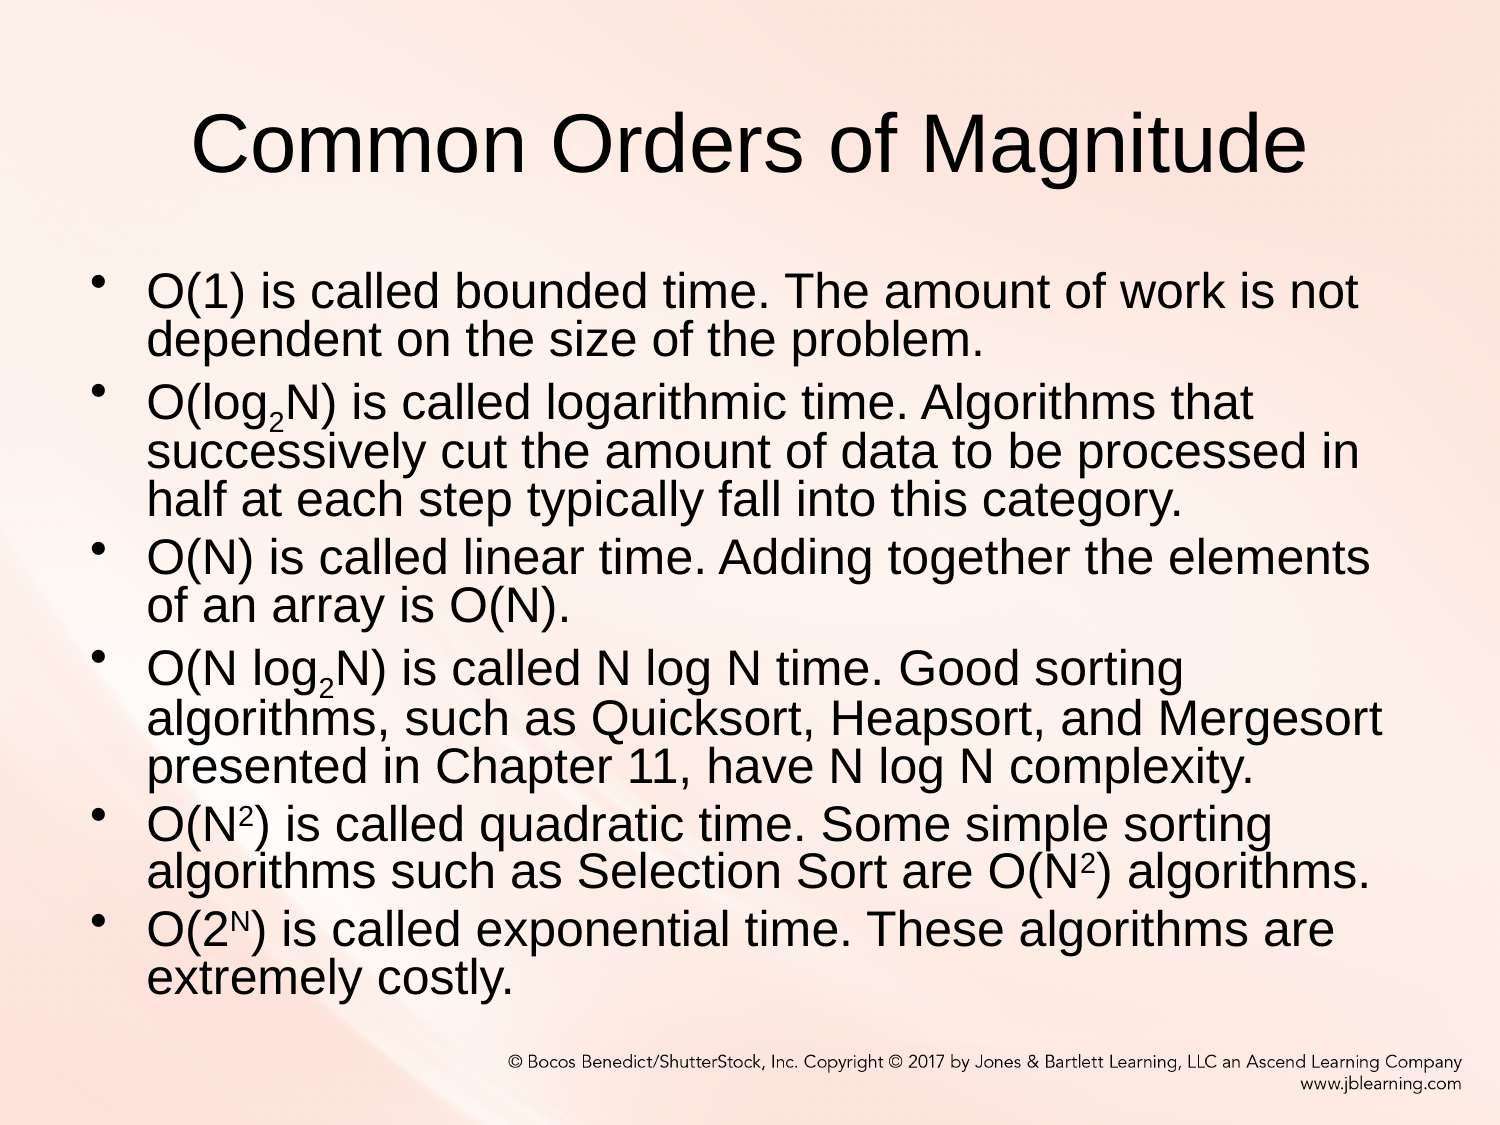

# Common Orders of Magnitude
O(1) is called bounded time. The amount of work is not dependent on the size of the problem.
O(log2N) is called logarithmic time. Algorithms that successively cut the amount of data to be processed in half at each step typically fall into this category.
O(N) is called linear time. Adding together the elements of an array is O(N).
O(N log2N) is called N log N time. Good sorting algorithms, such as Quicksort, Heapsort, and Mergesort presented in Chapter 11, have N log N complexity.
O(N2) is called quadratic time. Some simple sorting algorithms such as Selection Sort are O(N2) algorithms.
O(2N) is called exponential time. These algorithms are extremely costly.